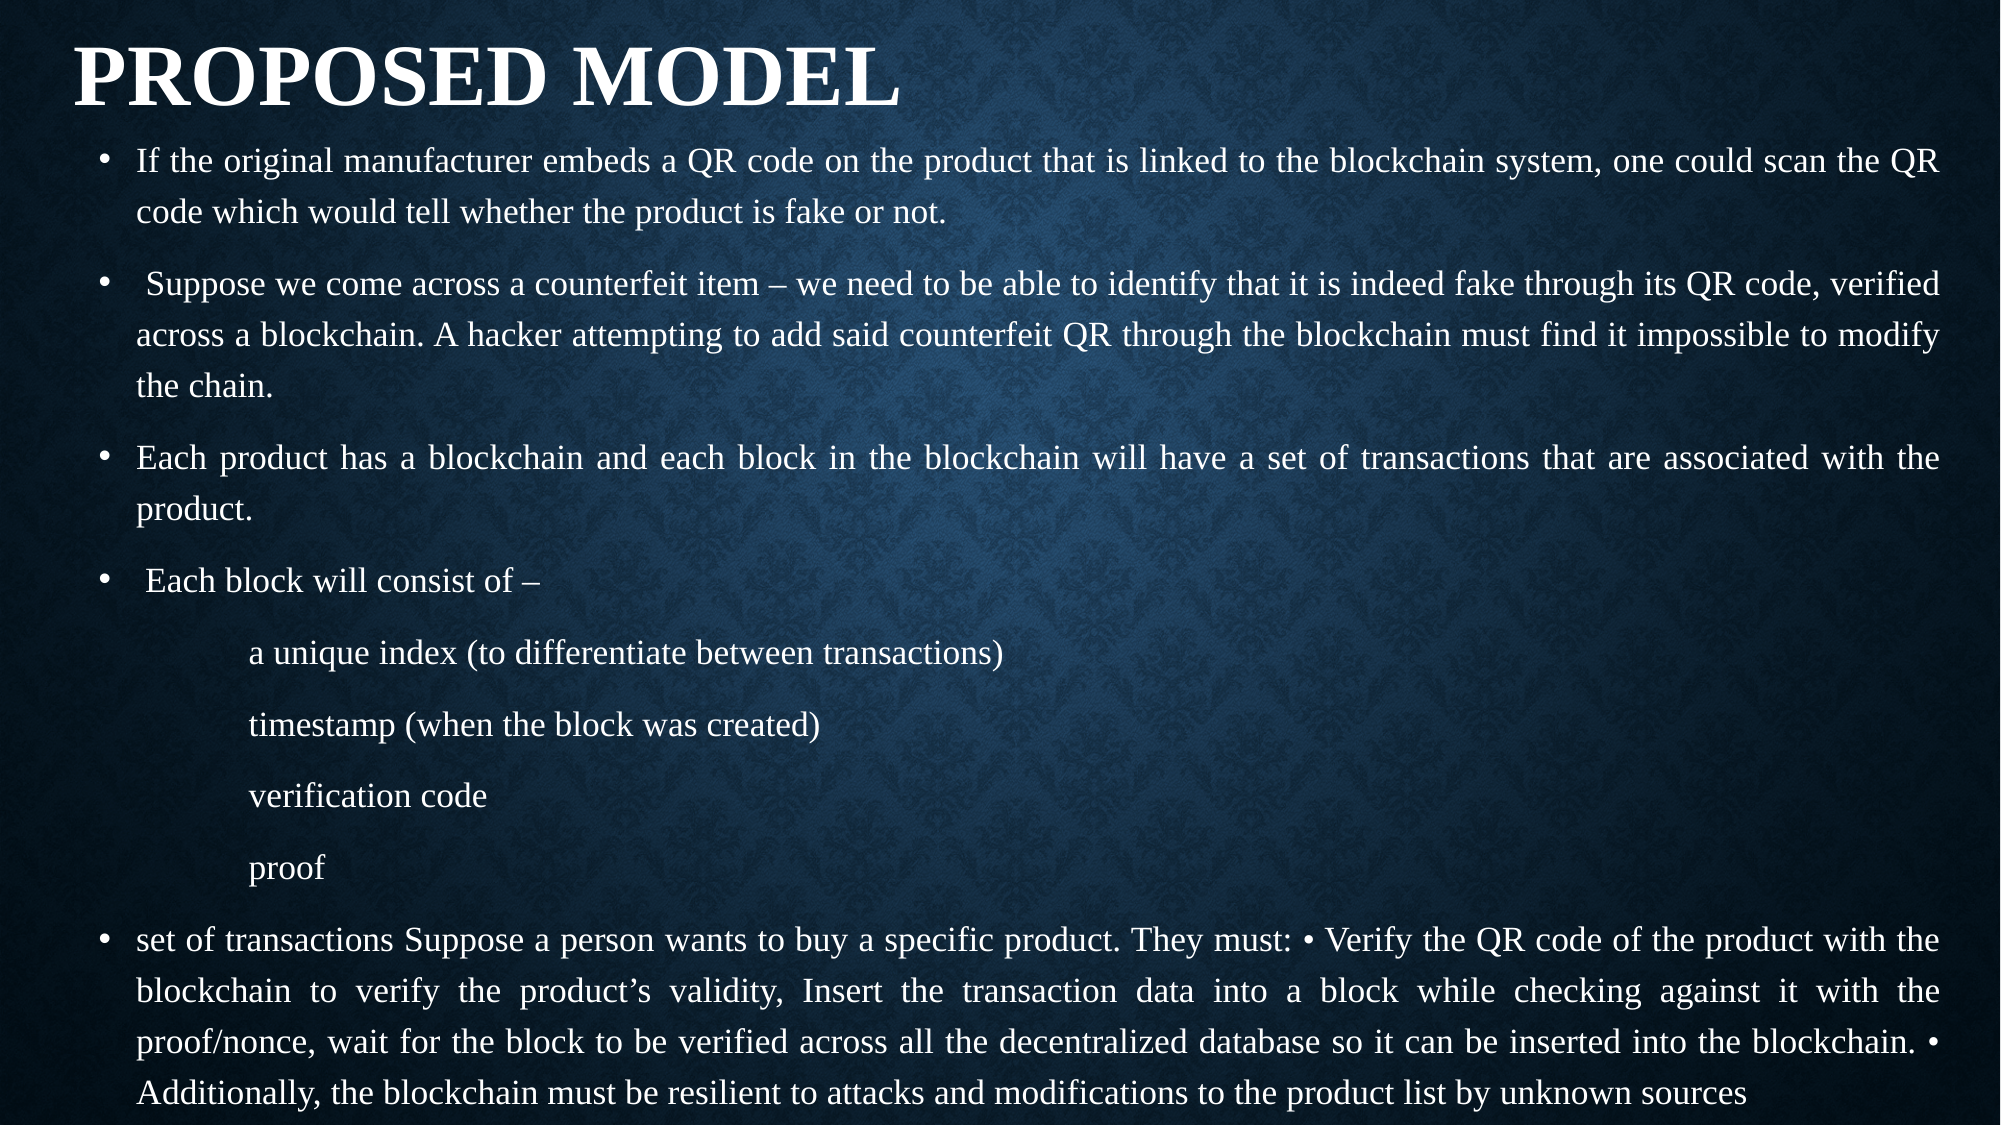

# PROPOSED MODEL
If the original manufacturer embeds a QR code on the product that is linked to the blockchain system, one could scan the QR code which would tell whether the product is fake or not.
 Suppose we come across a counterfeit item – we need to be able to identify that it is indeed fake through its QR code, verified across a blockchain. A hacker attempting to add said counterfeit QR through the blockchain must find it impossible to modify the chain.
Each product has a blockchain and each block in the blockchain will have a set of transactions that are associated with the product.
 Each block will consist of –
	a unique index (to differentiate between transactions)
	timestamp (when the block was created)
	verification code
	proof
set of transactions Suppose a person wants to buy a specific product. They must: • Verify the QR code of the product with the blockchain to verify the product’s validity, Insert the transaction data into a block while checking against it with the proof/nonce, wait for the block to be verified across all the decentralized database so it can be inserted into the blockchain. • Additionally, the blockchain must be resilient to attacks and modifications to the product list by unknown sources